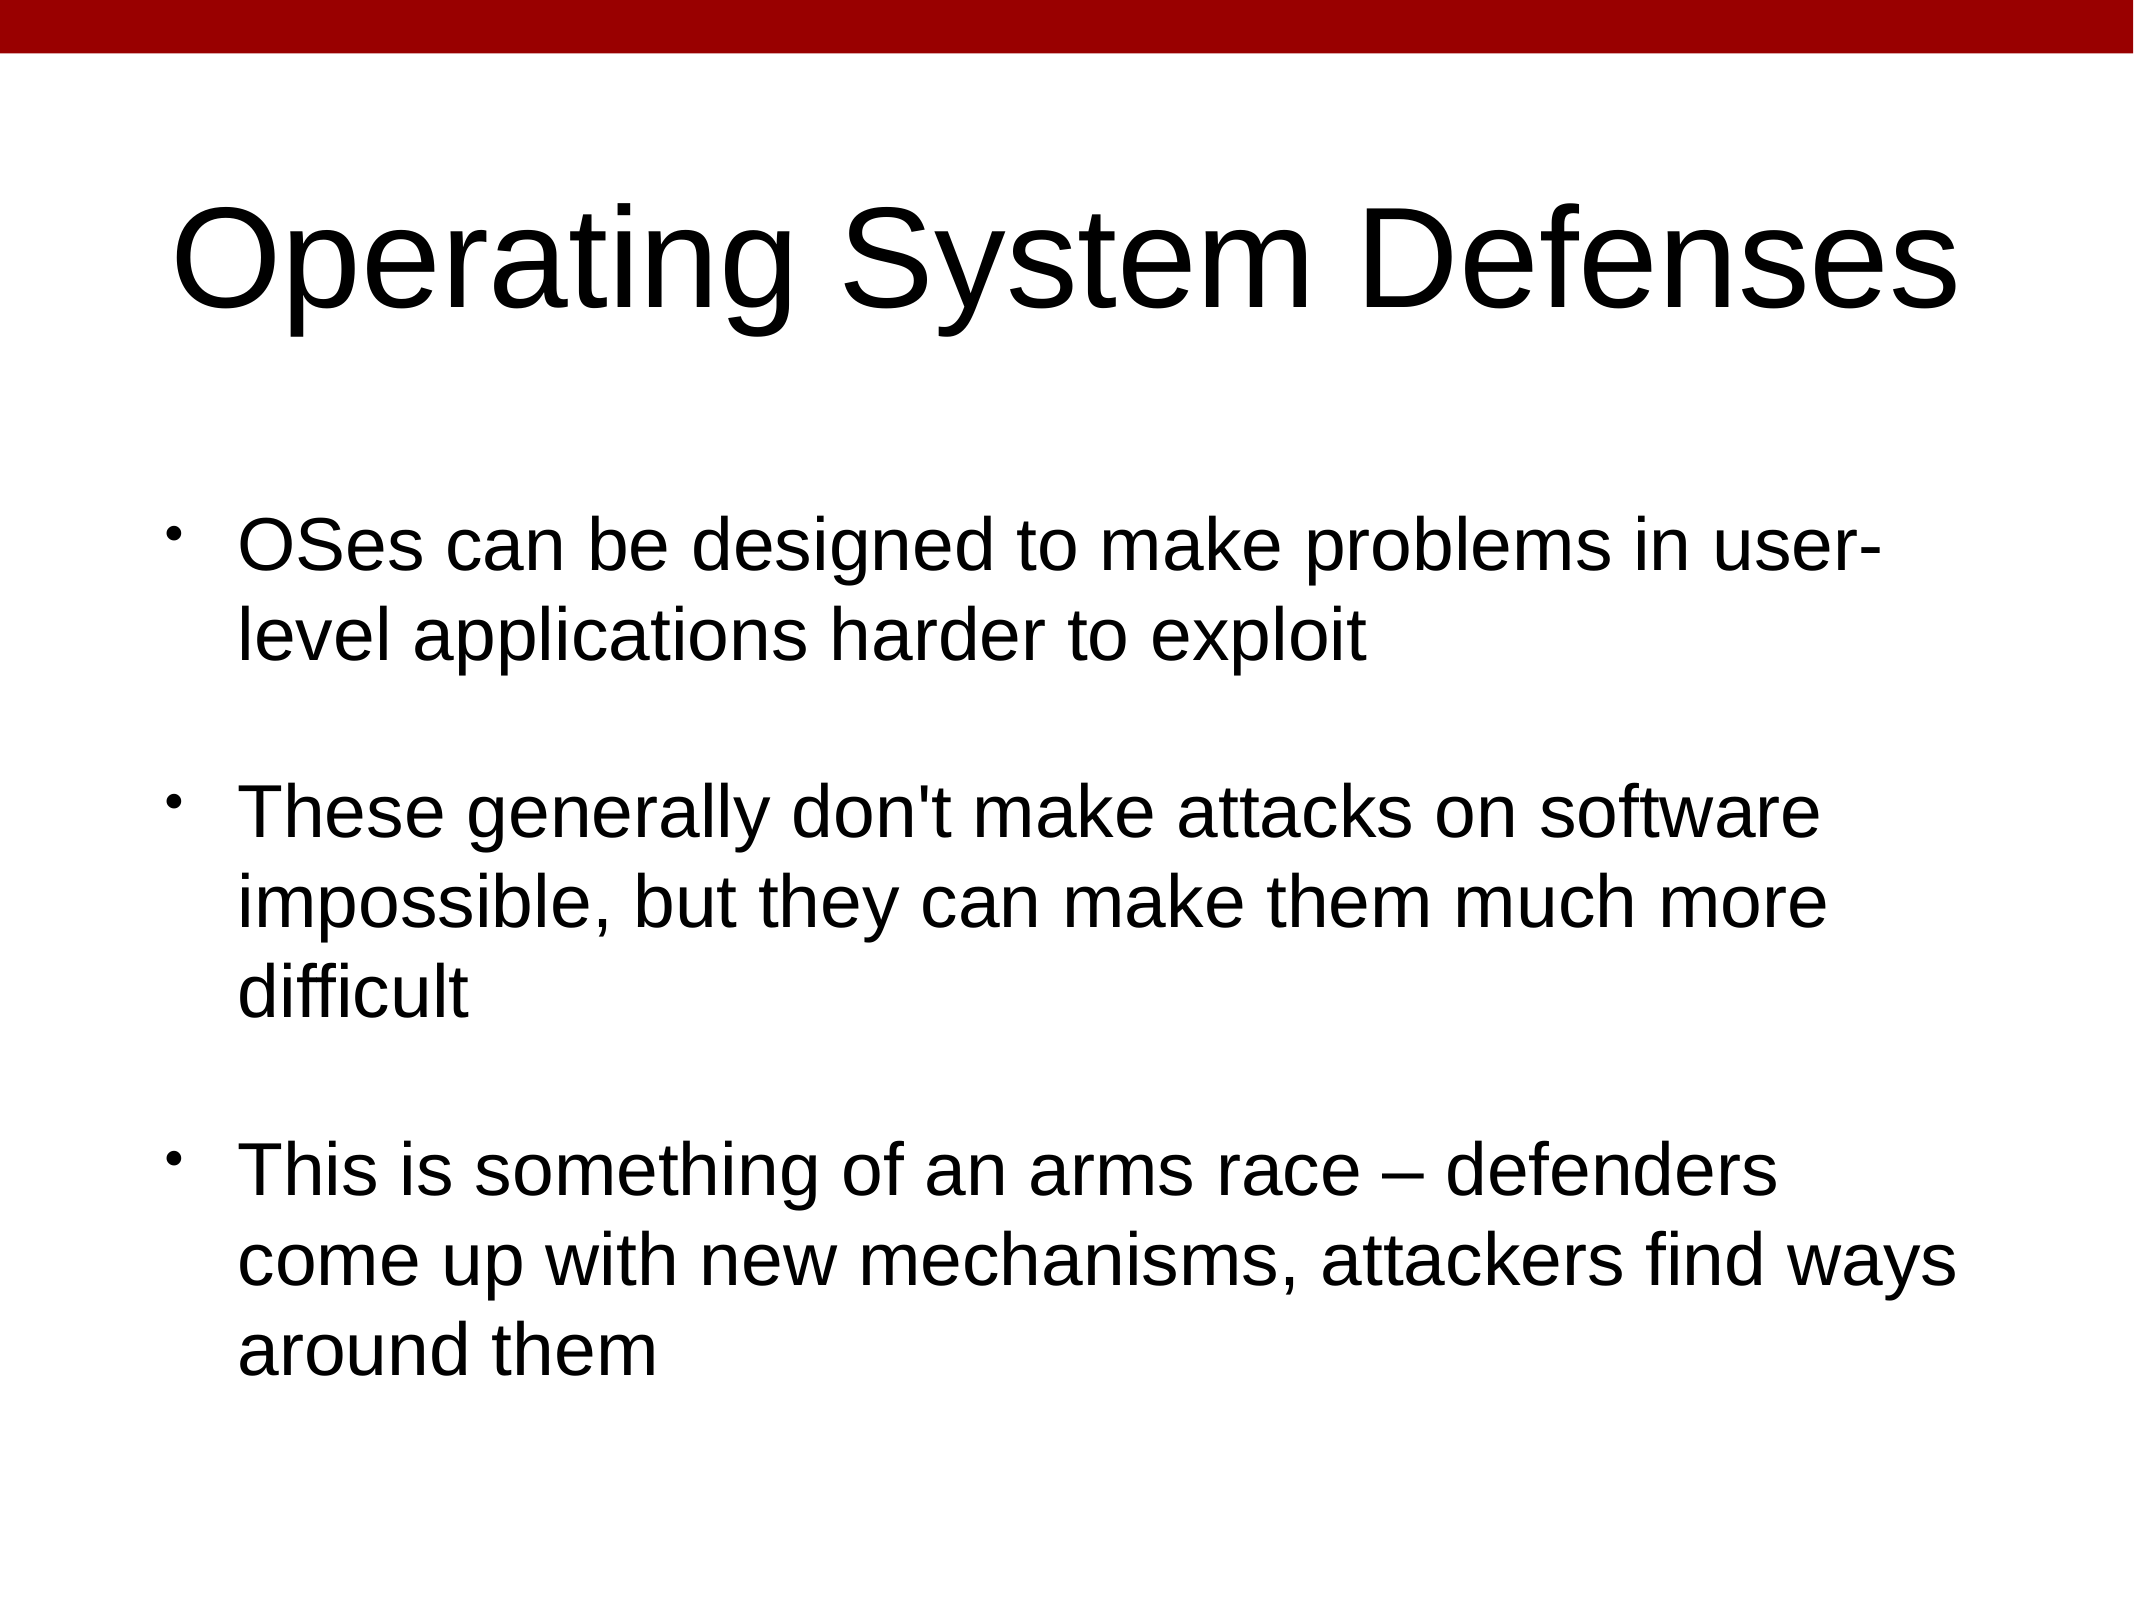

# Operating System Defenses
OSes can be designed to make problems in user-level applications harder to exploit
These generally don't make attacks on software impossible, but they can make them much more difficult
This is something of an arms race – defenders come up with new mechanisms, attackers find ways around them